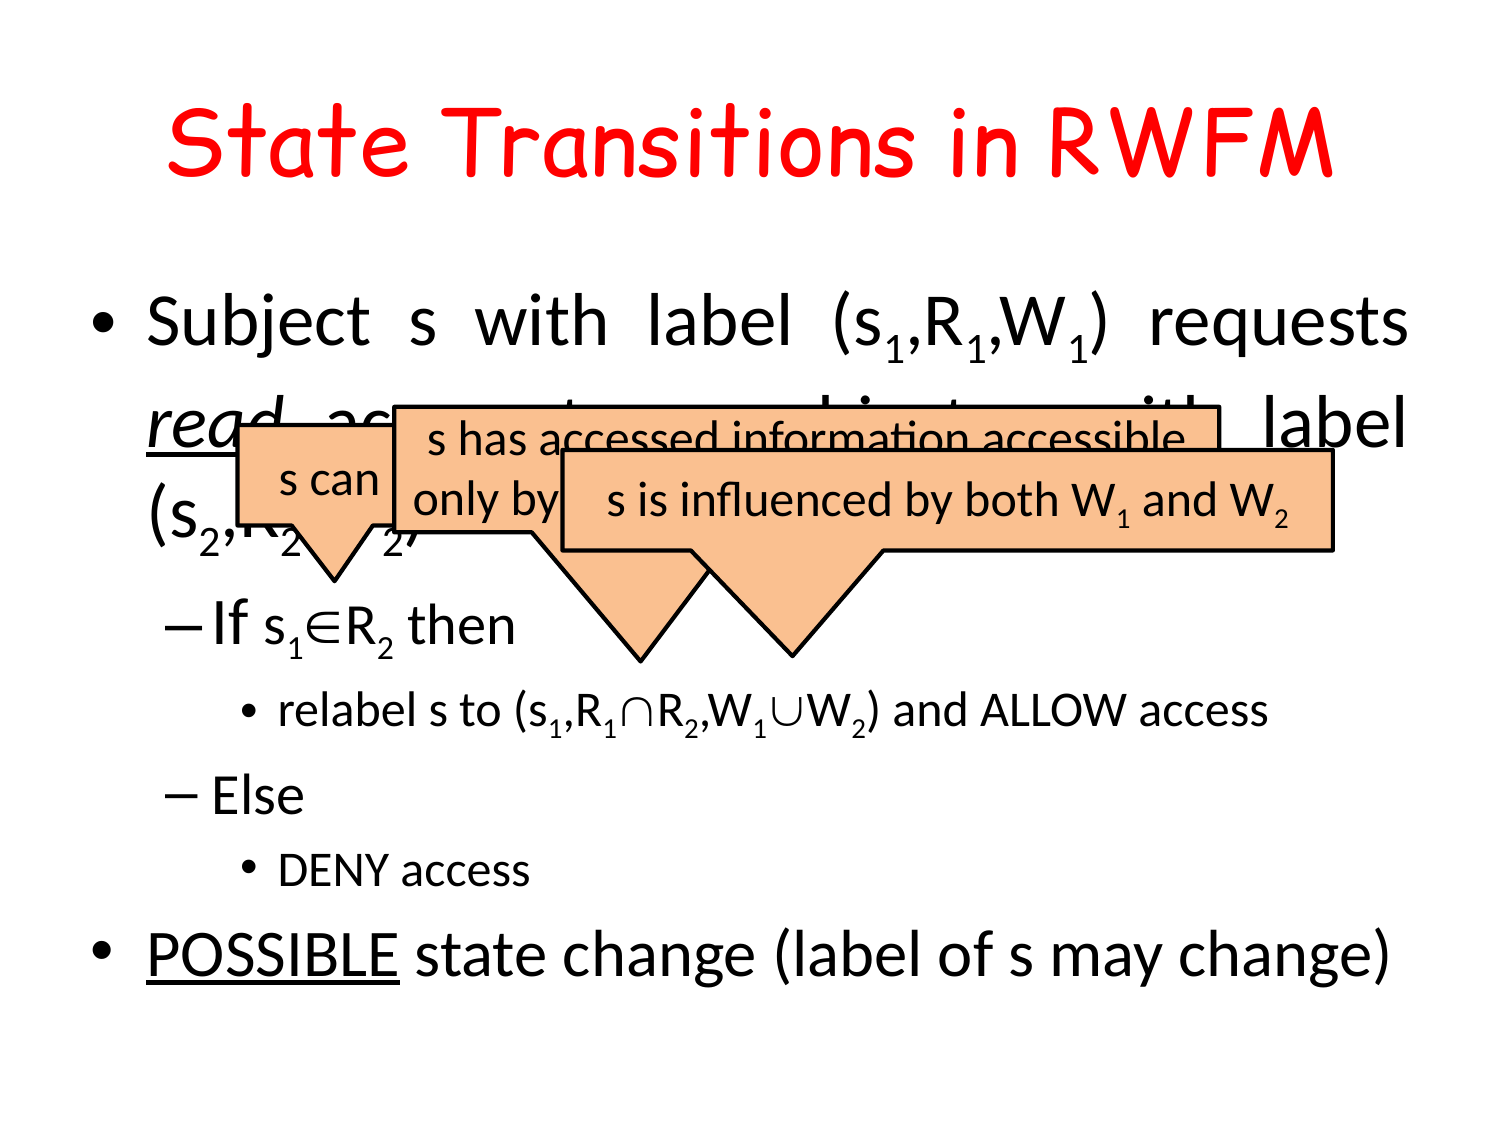

# State Transitions in RWFM
Subject s with label (s1,R1,W1) requests read access to an object o with label (s2,R2,W2)
If s1∈R2 then
relabel s to (s1,R1∩R2,W1∪W2) and ALLOW access
Else
DENY access
POSSIBLE state change (label of s may change)
s has accessed information accessible only by common members of R1 and R2
s can read o
s is influenced by both W1 and W2